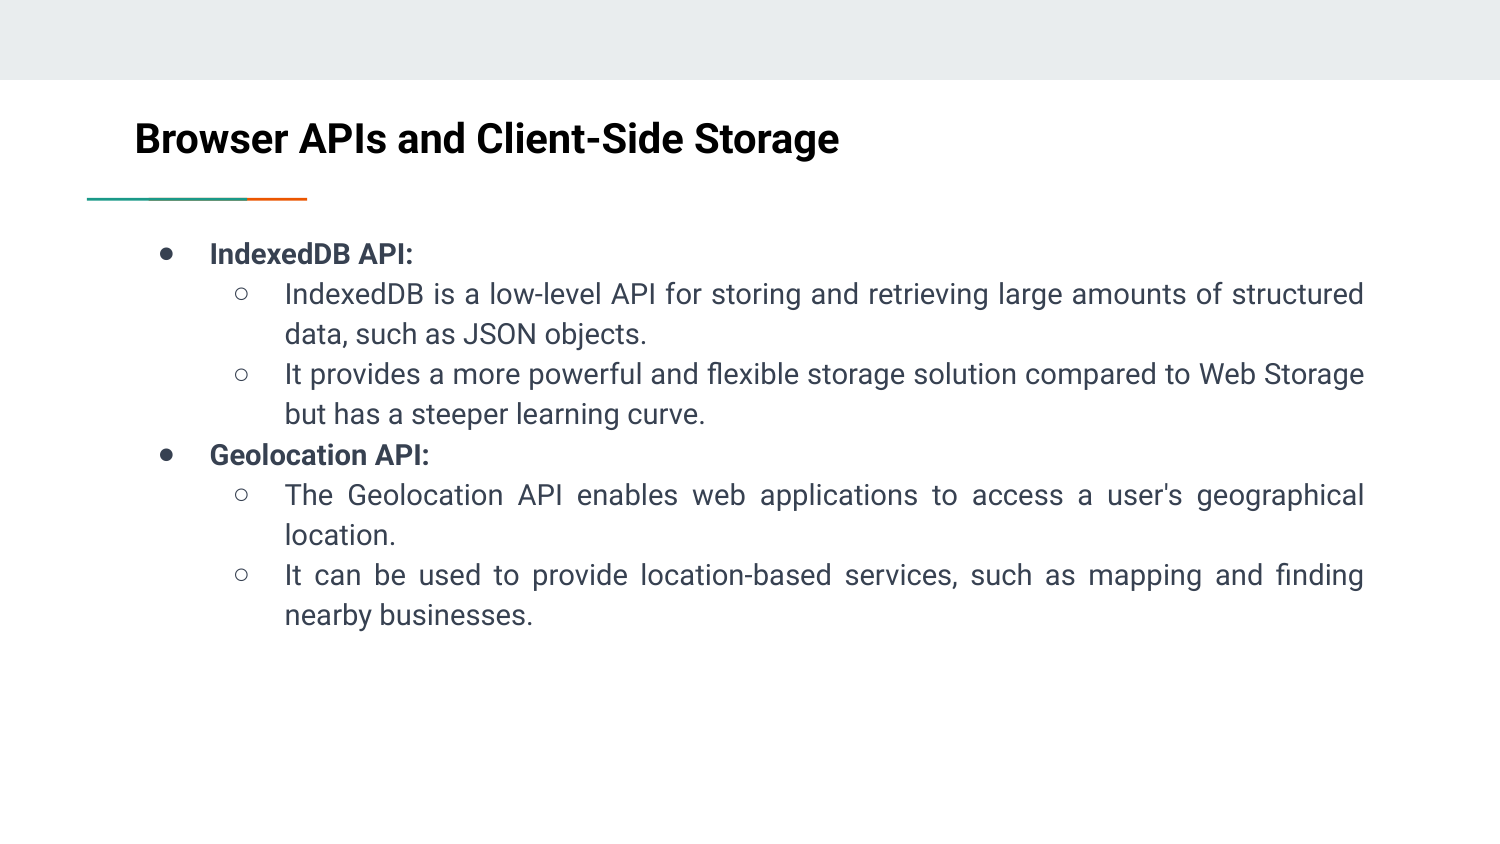

# Browser APIs and Client-Side Storage
IndexedDB API:
IndexedDB is a low-level API for storing and retrieving large amounts of structured data, such as JSON objects.
It provides a more powerful and flexible storage solution compared to Web Storage but has a steeper learning curve.
Geolocation API:
The Geolocation API enables web applications to access a user's geographical location.
It can be used to provide location-based services, such as mapping and finding nearby businesses.